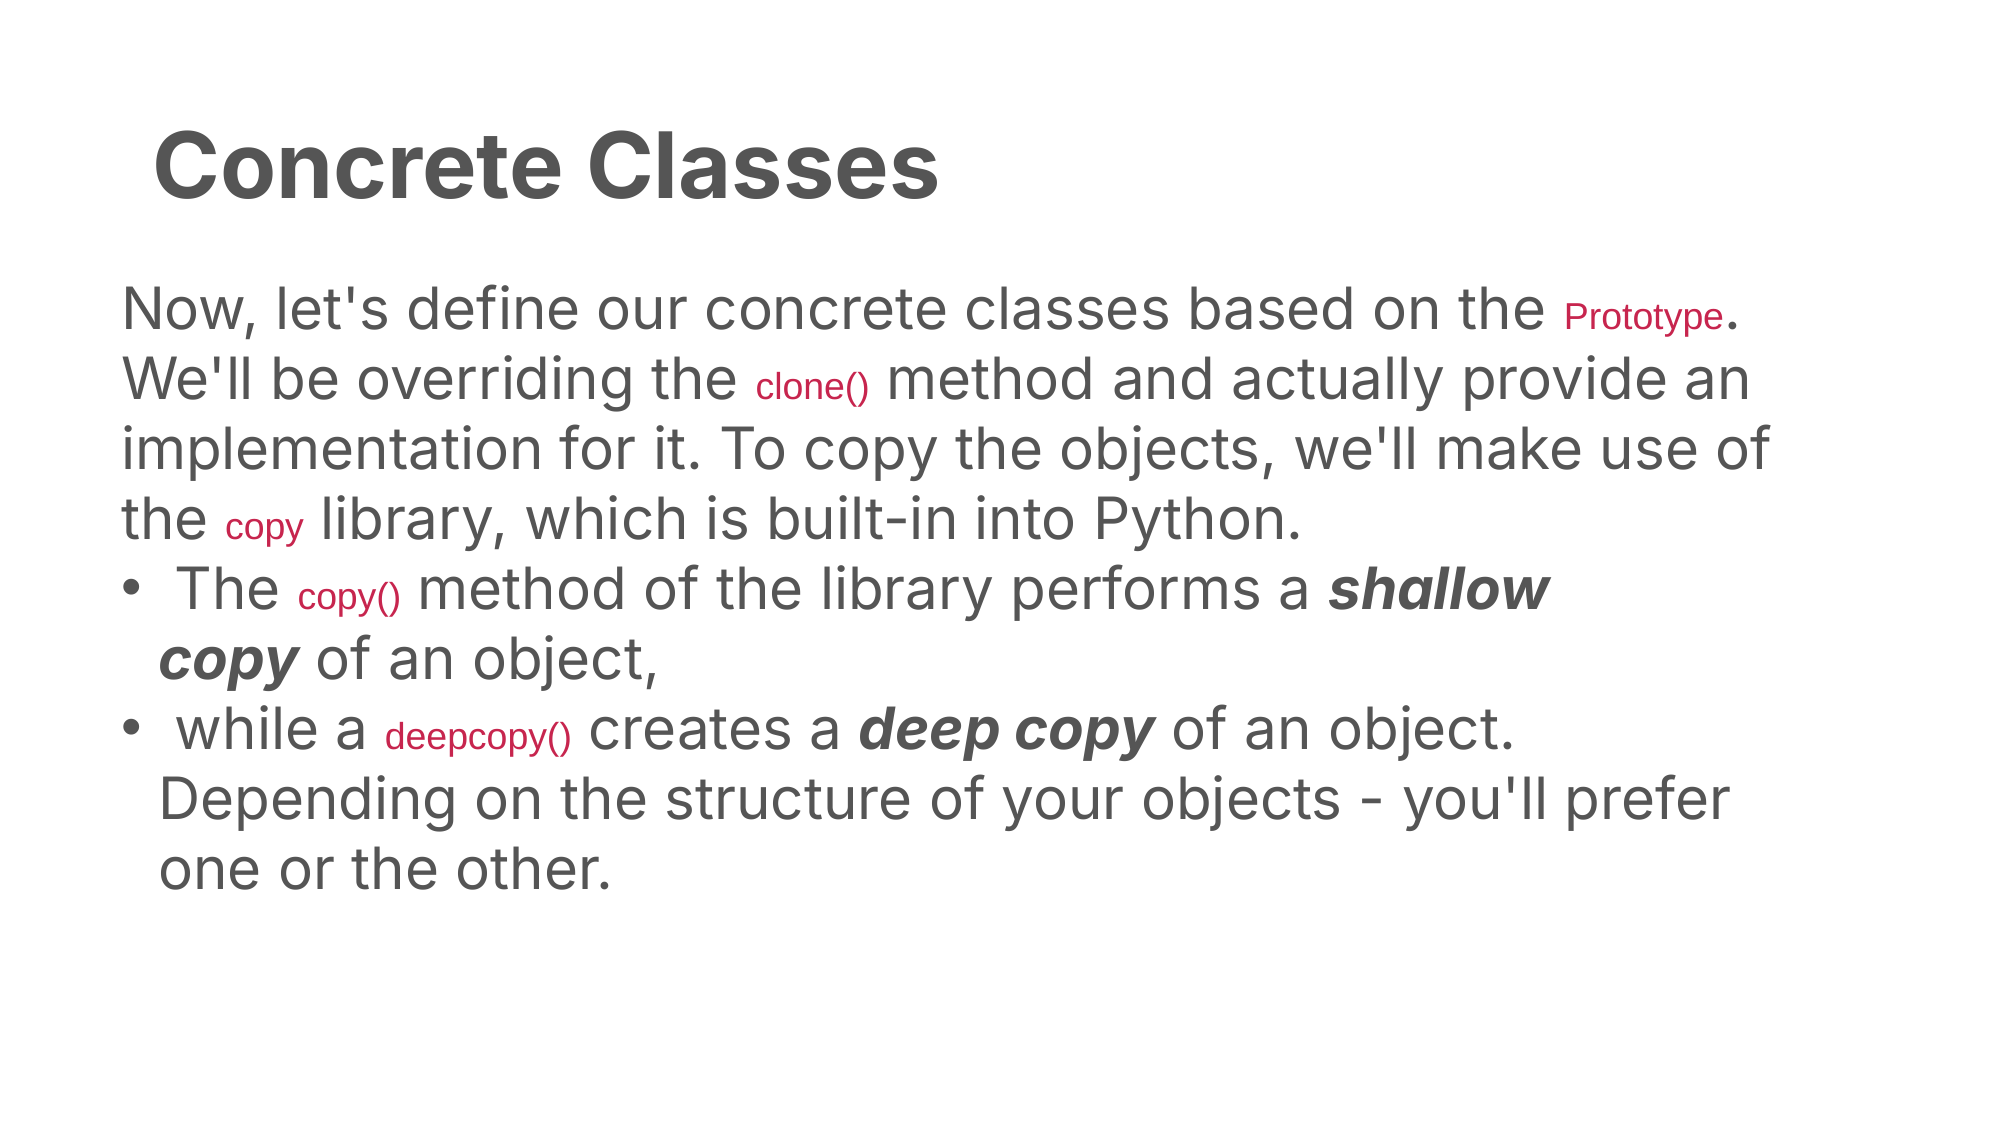

# Concrete Classes
Now, let's define our concrete classes based on the Prototype. We'll be overriding the clone() method and actually provide an implementation for it. To copy the objects, we'll make use of the copy library, which is built-in into Python.
 The copy() method of the library performs a shallow copy of an object,
 while a deepcopy() creates a deep copy of an object. Depending on the structure of your objects - you'll prefer one or the other.